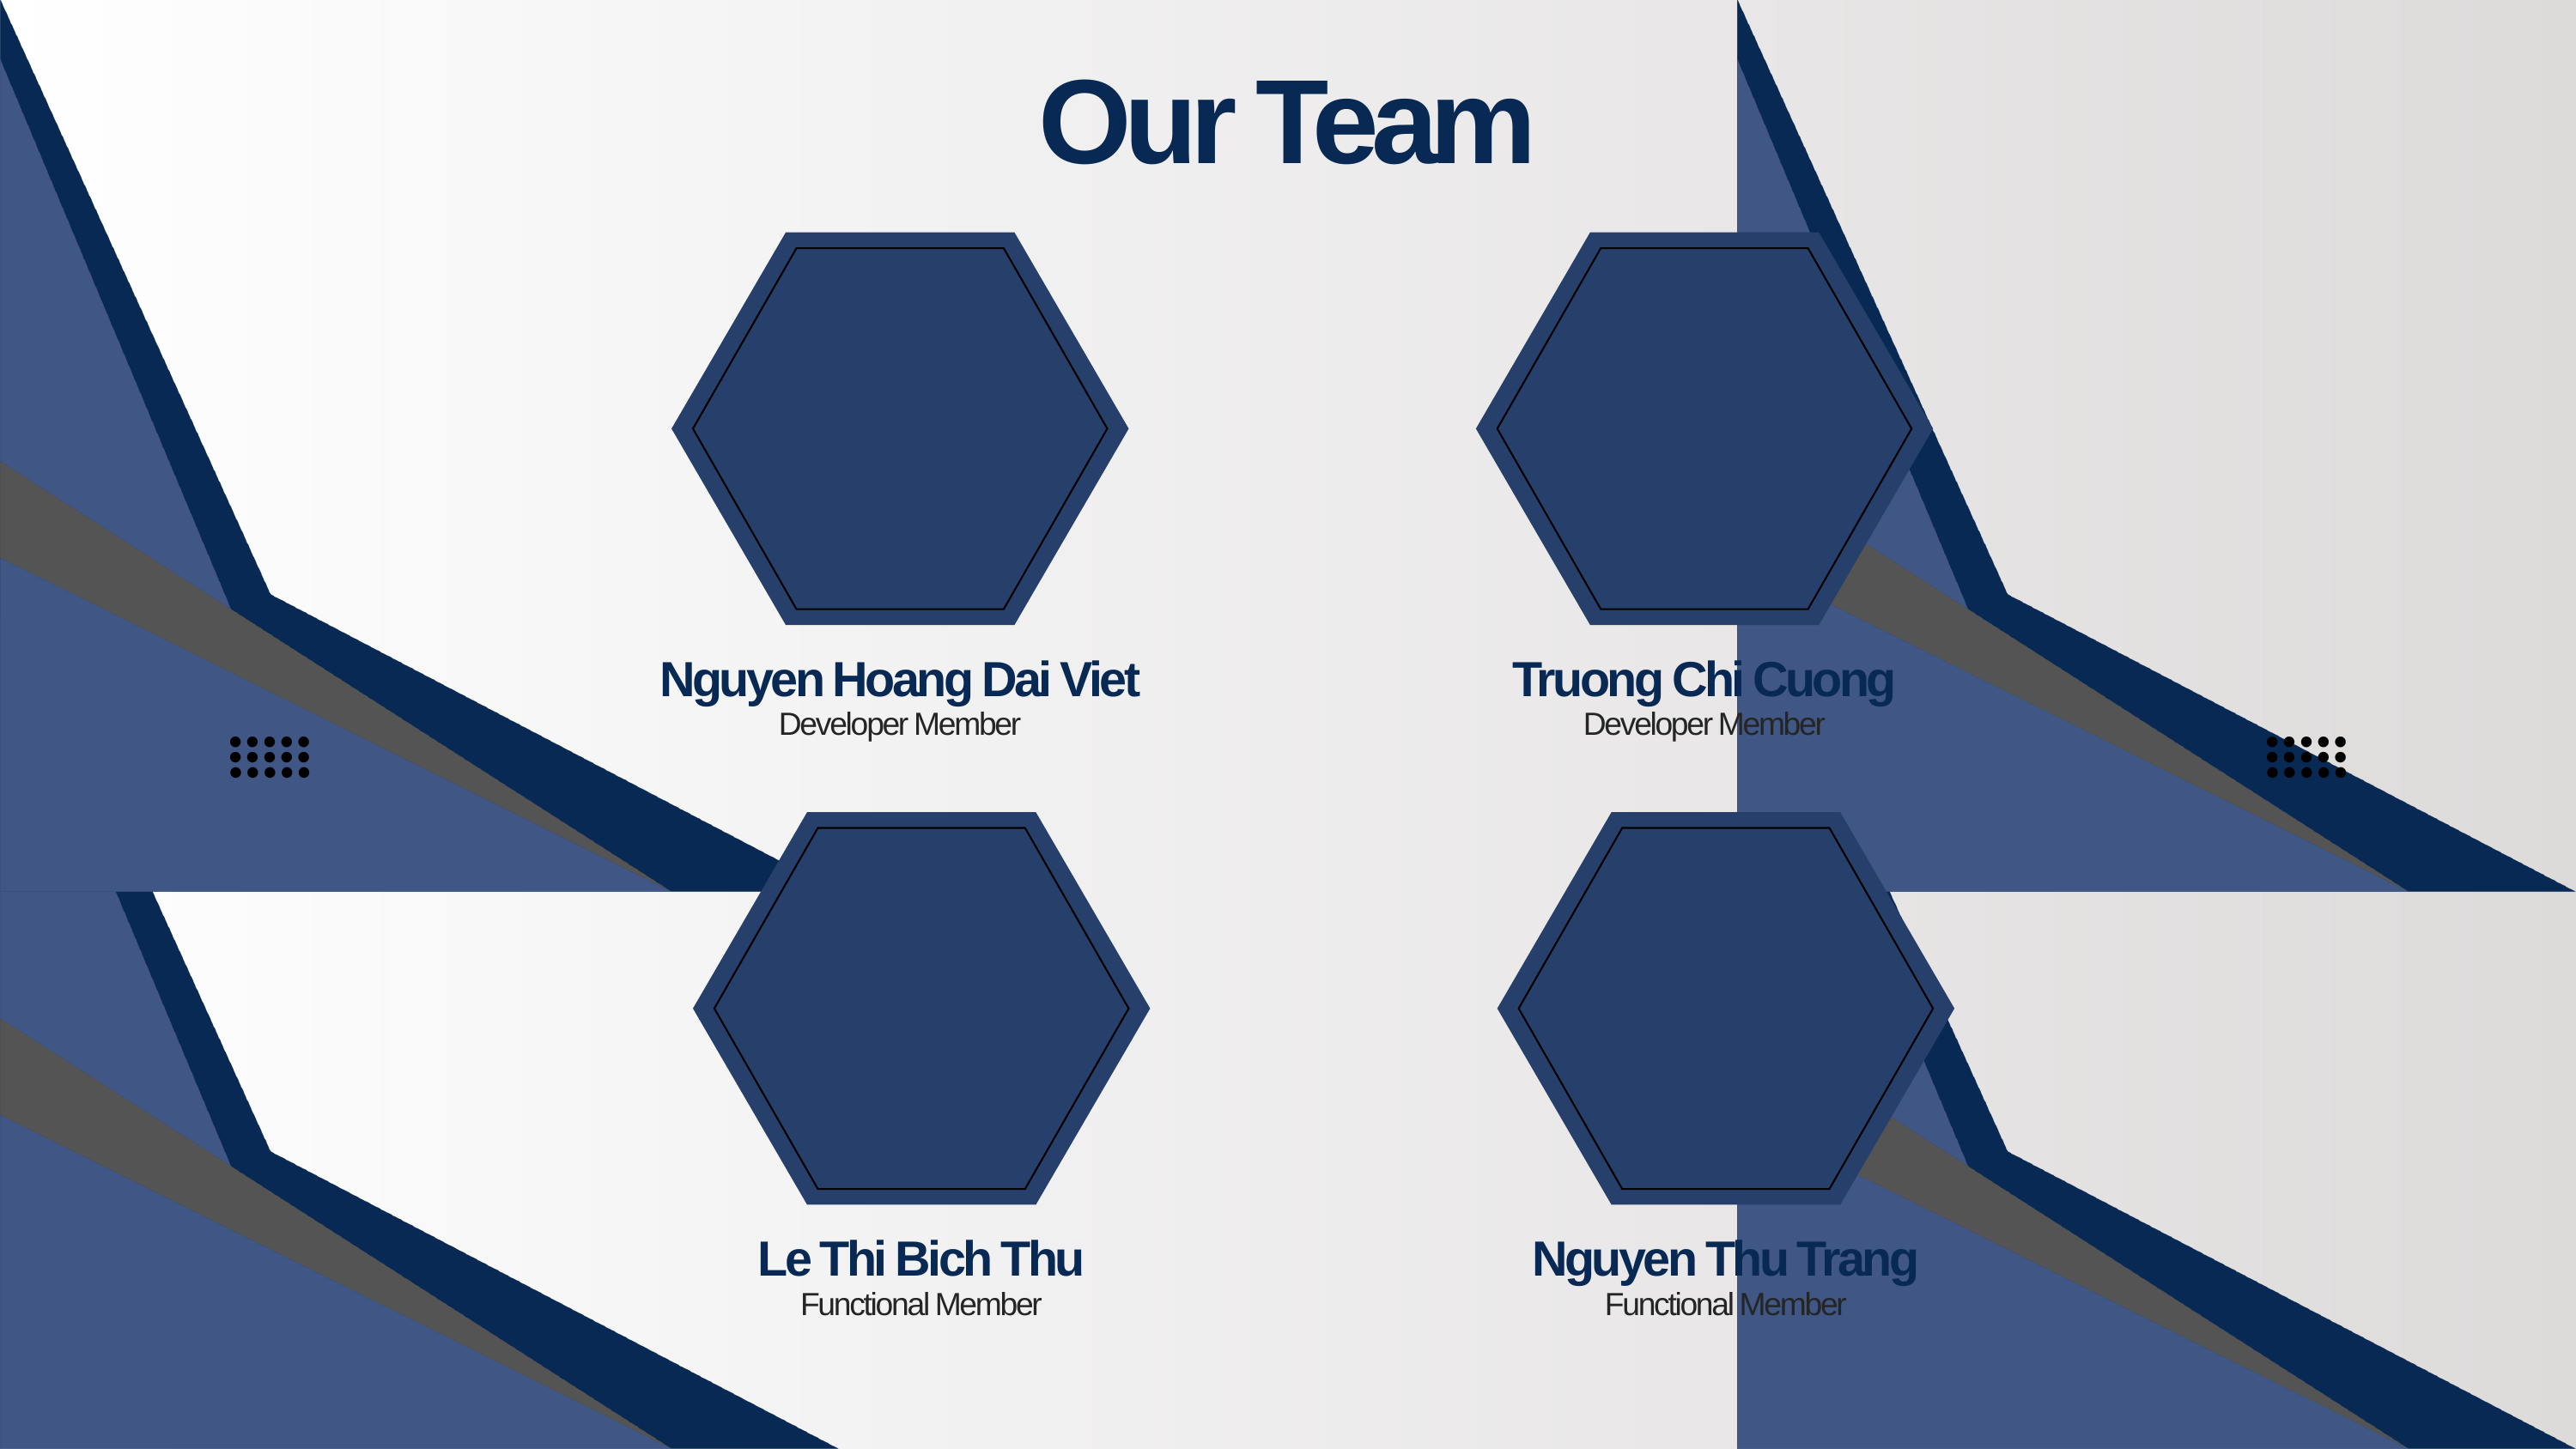

Our Team

Nguyen Hoang Dai Viet
Truong Chi Cuong
Developer Member
Developer Member

Nguyen Thu Trang
Le Thi Bich Thu
Functional Member
Functional Member